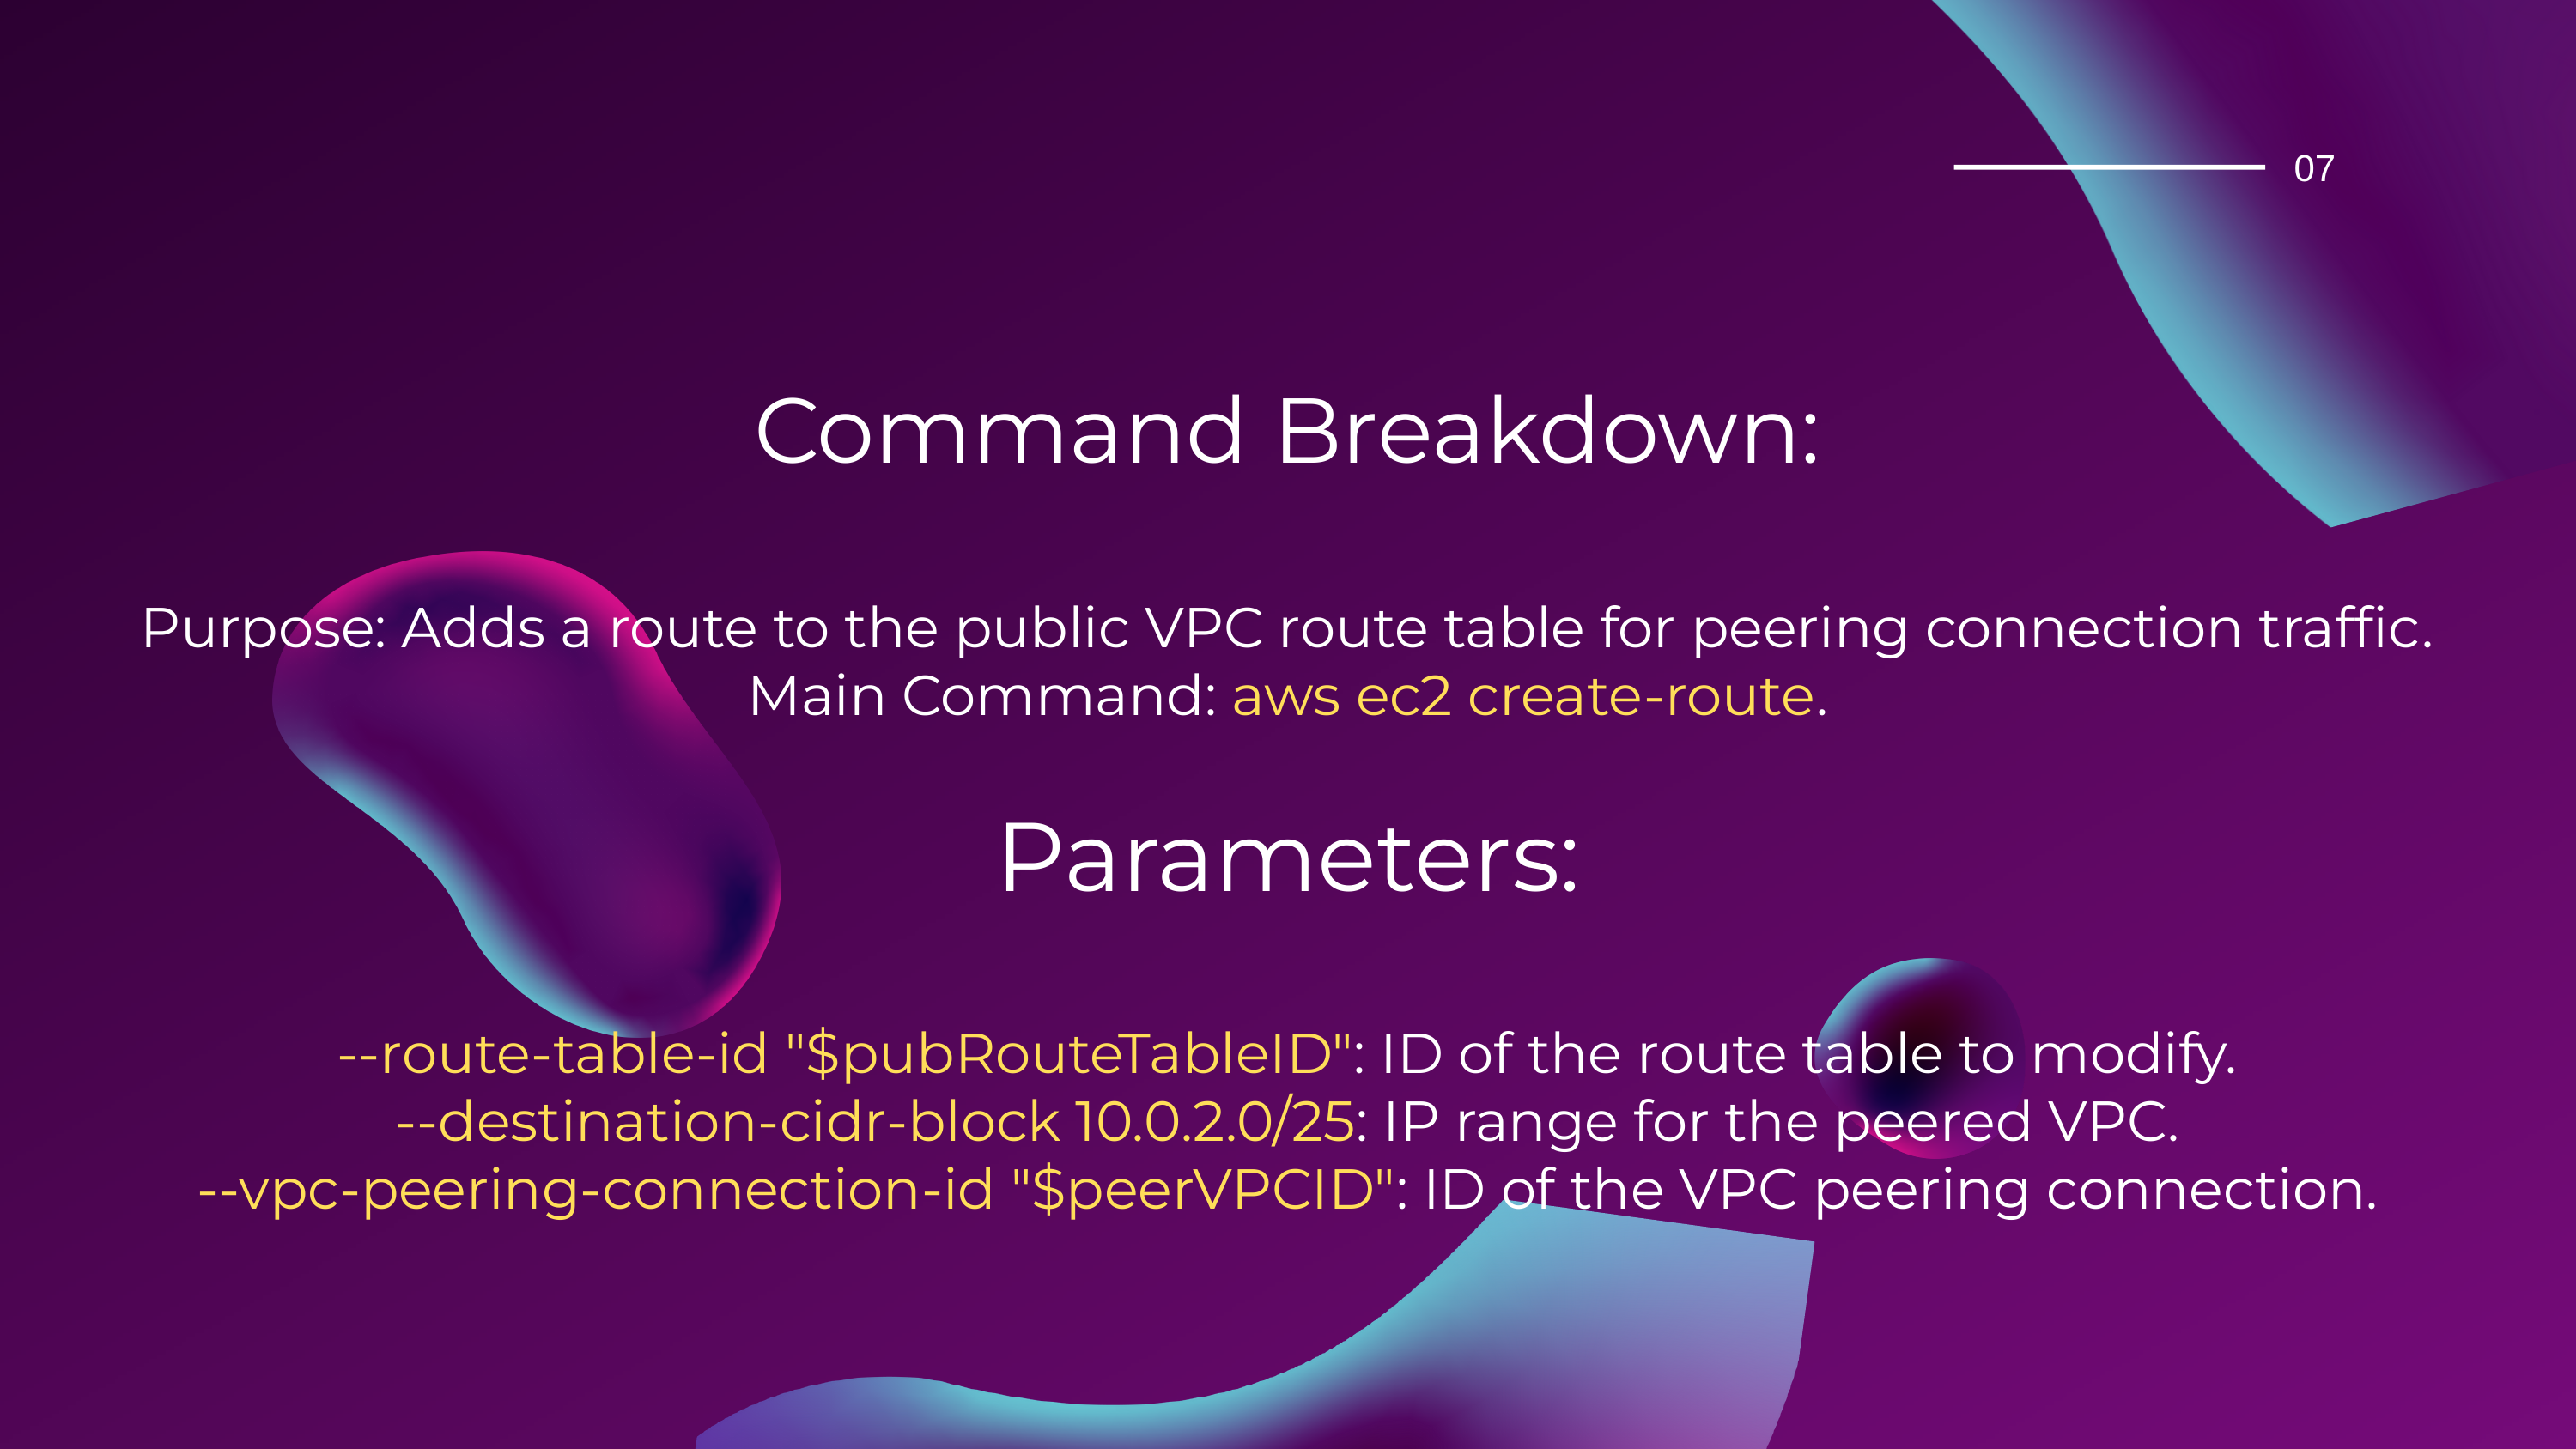

07
Command Breakdown:

Purpose: Adds a route to the public VPC route table for peering connection traffic.
Main Command: aws ec2 create-route.

Parameters:

--route-table-id "$pubRouteTableID": ID of the route table to modify.
--destination-cidr-block 10.0.2.0/25: IP range for the peered VPC.
--vpc-peering-connection-id "$peerVPCID": ID of the VPC peering connection.